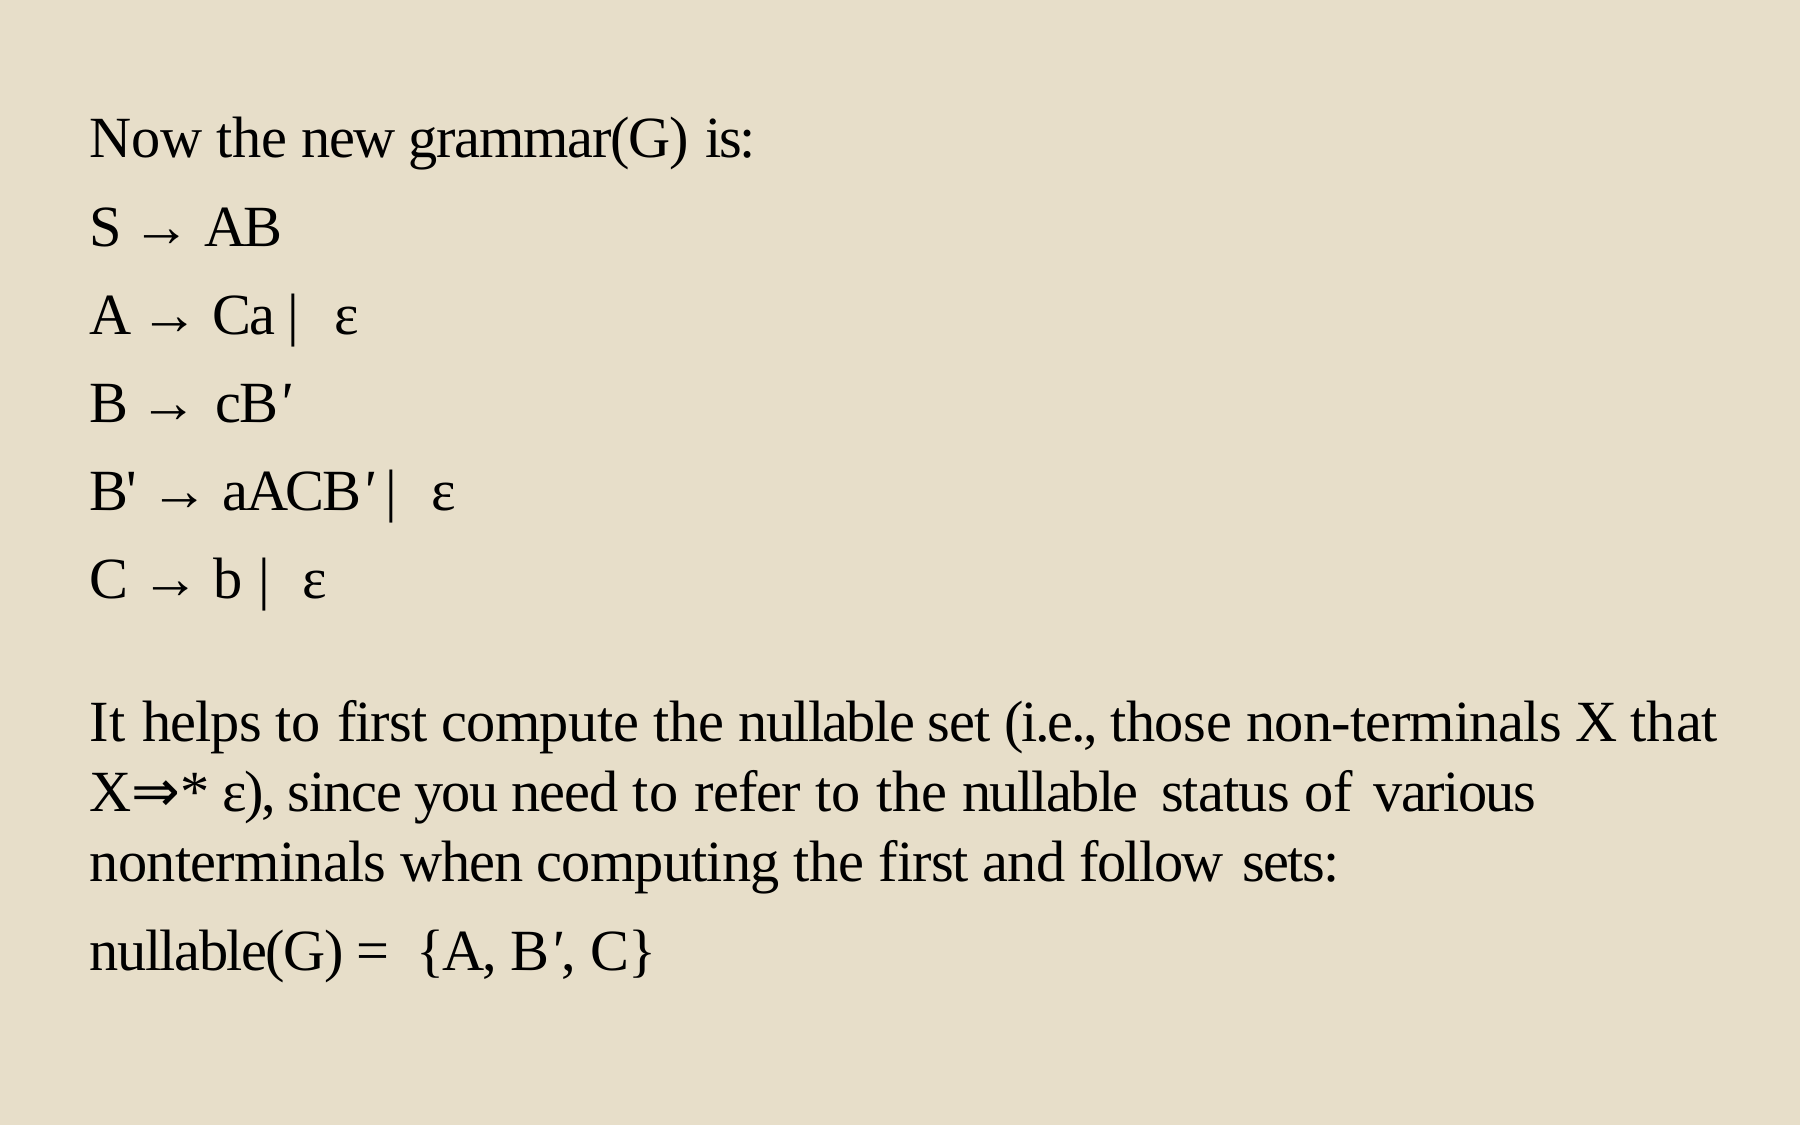

Now the new grammar(G) is:
S → AB
A → Ca | ε
B → cB'
B' → aACB' | ε  C → b | ε

It helps to first compute the nullable set (i.e., those non-terminals X that  X⇒* ε), since you need to refer to the nullable status of	various  nonterminals when computing the first and follow sets:
nullable(G) = {A, B', C}